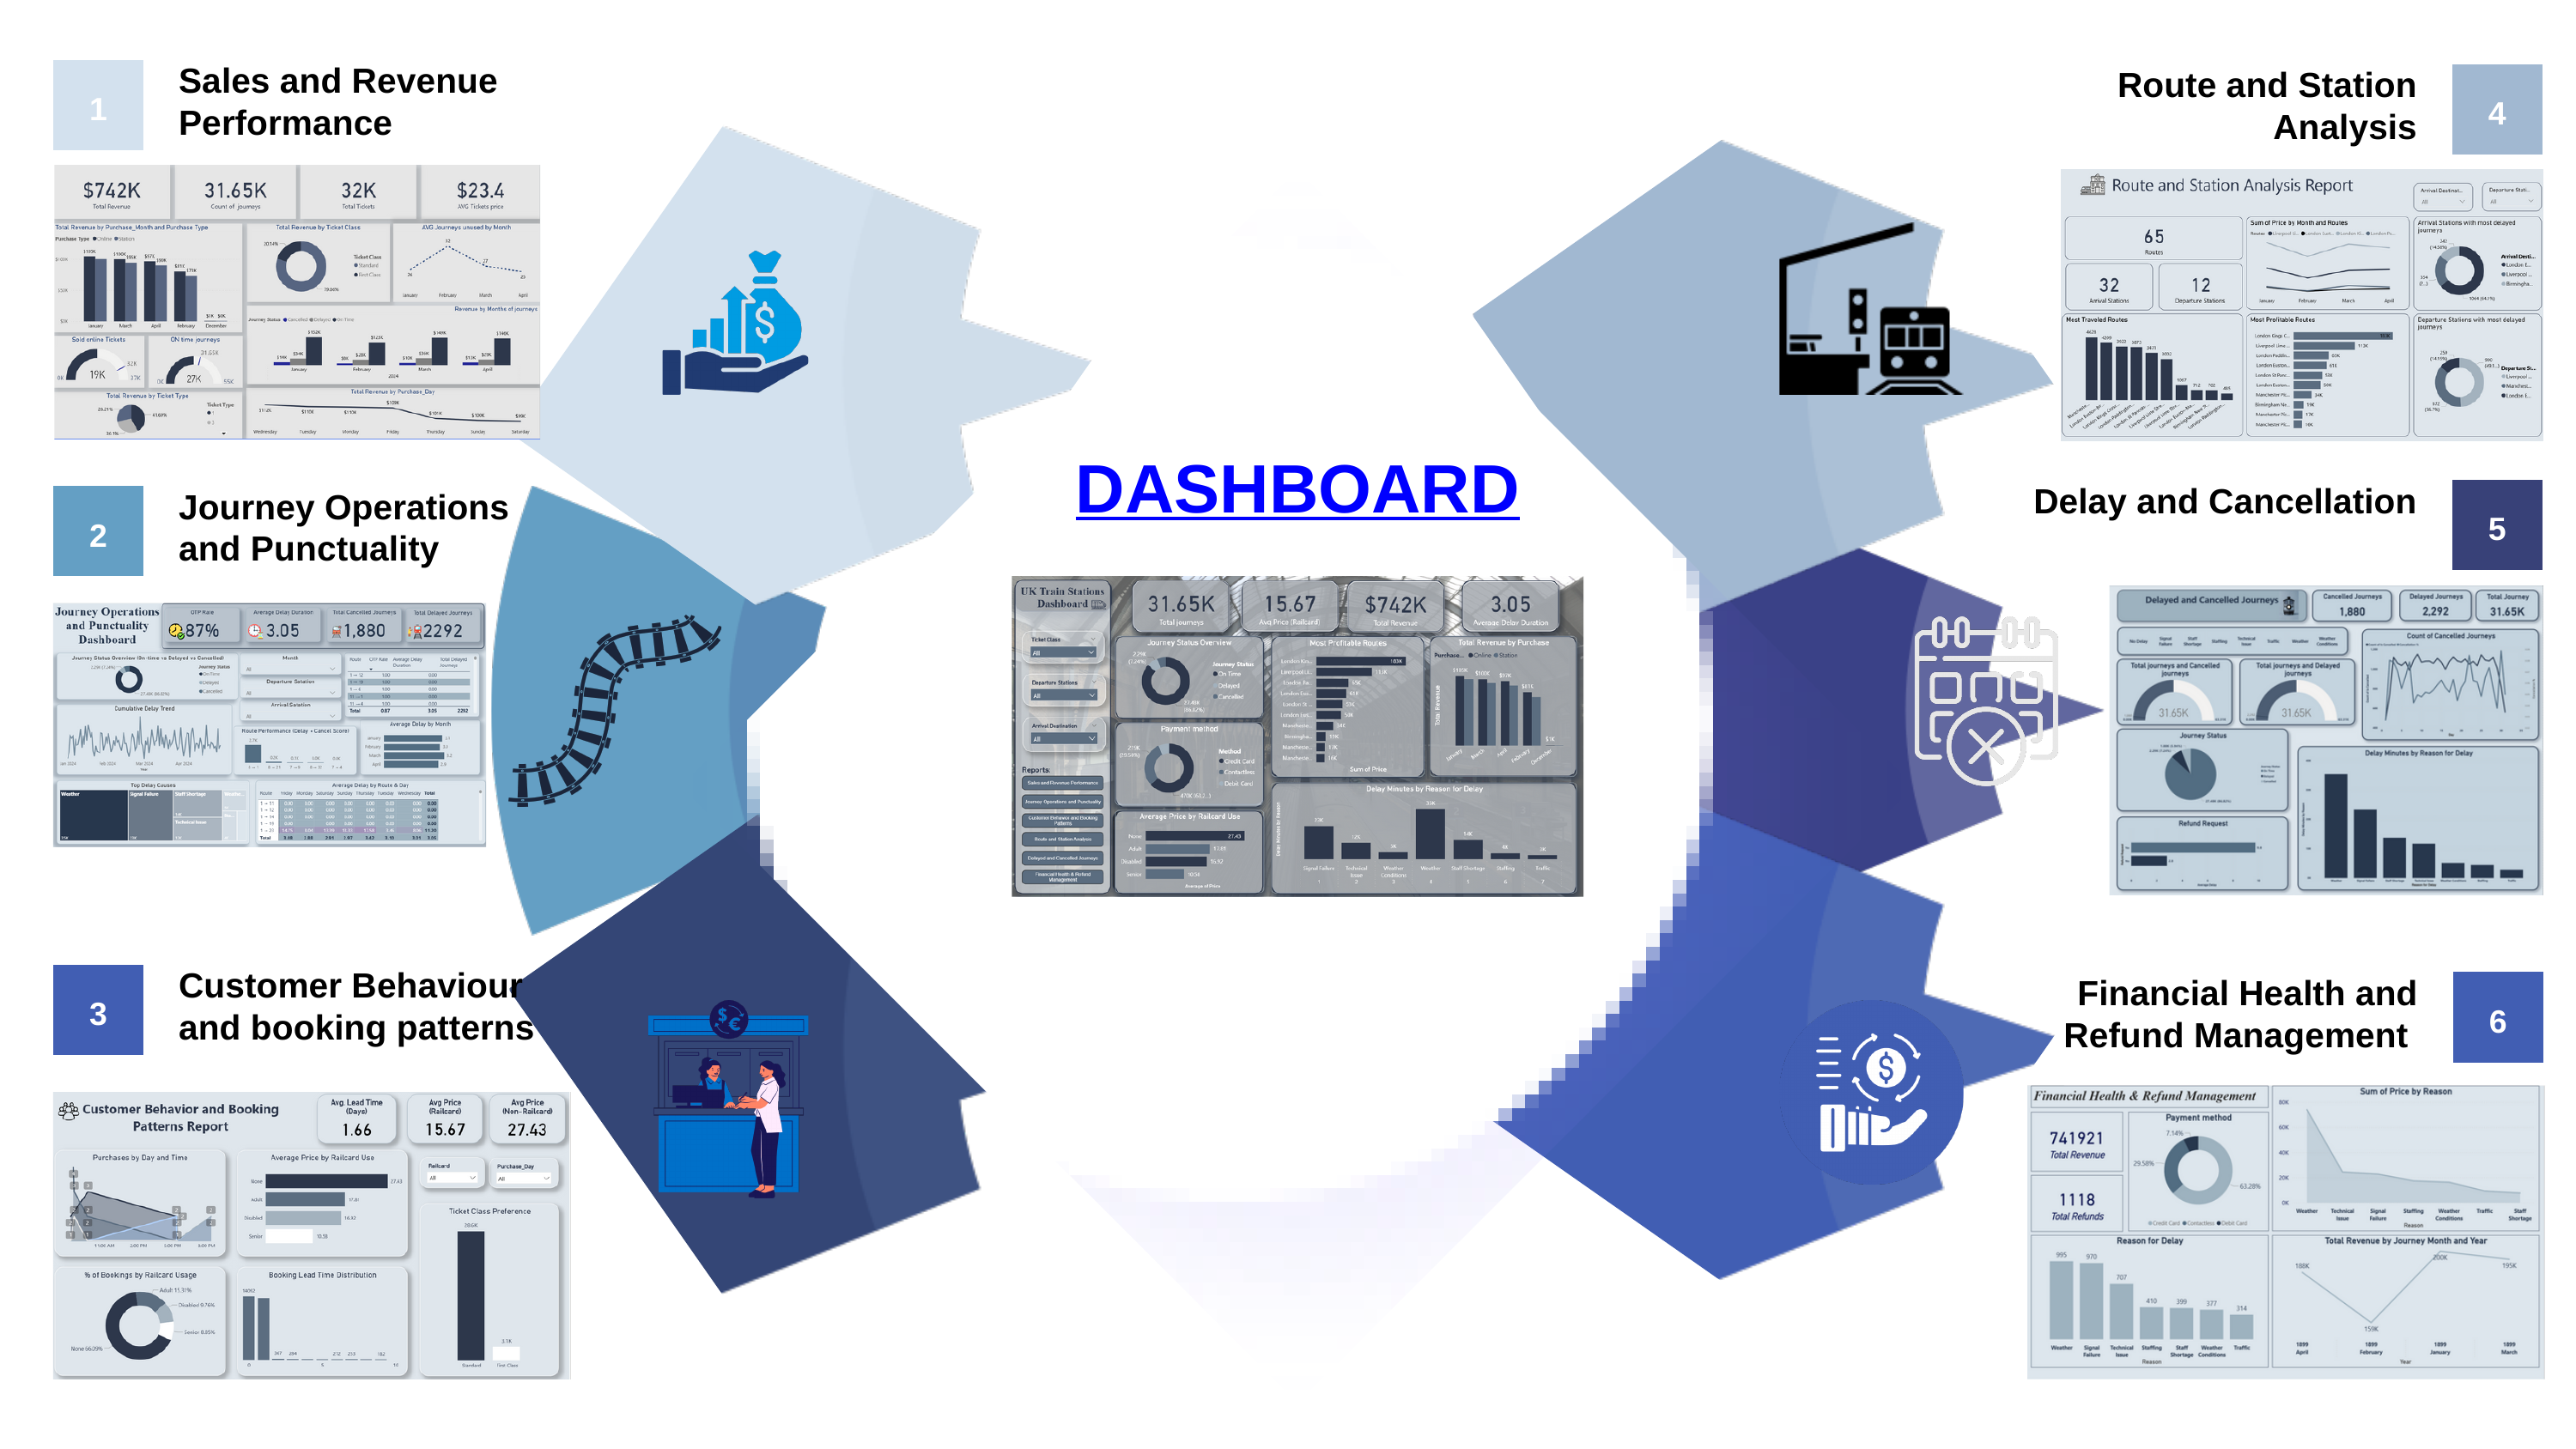

Sales and Revenue Performance

1
Route and Station Analysis

4

DASHBOARD
Delay and Cancellation

5
Journey Operations and Punctuality

2

Customer Behaviour and booking patterns

3
Financial Health and Refund Management

6